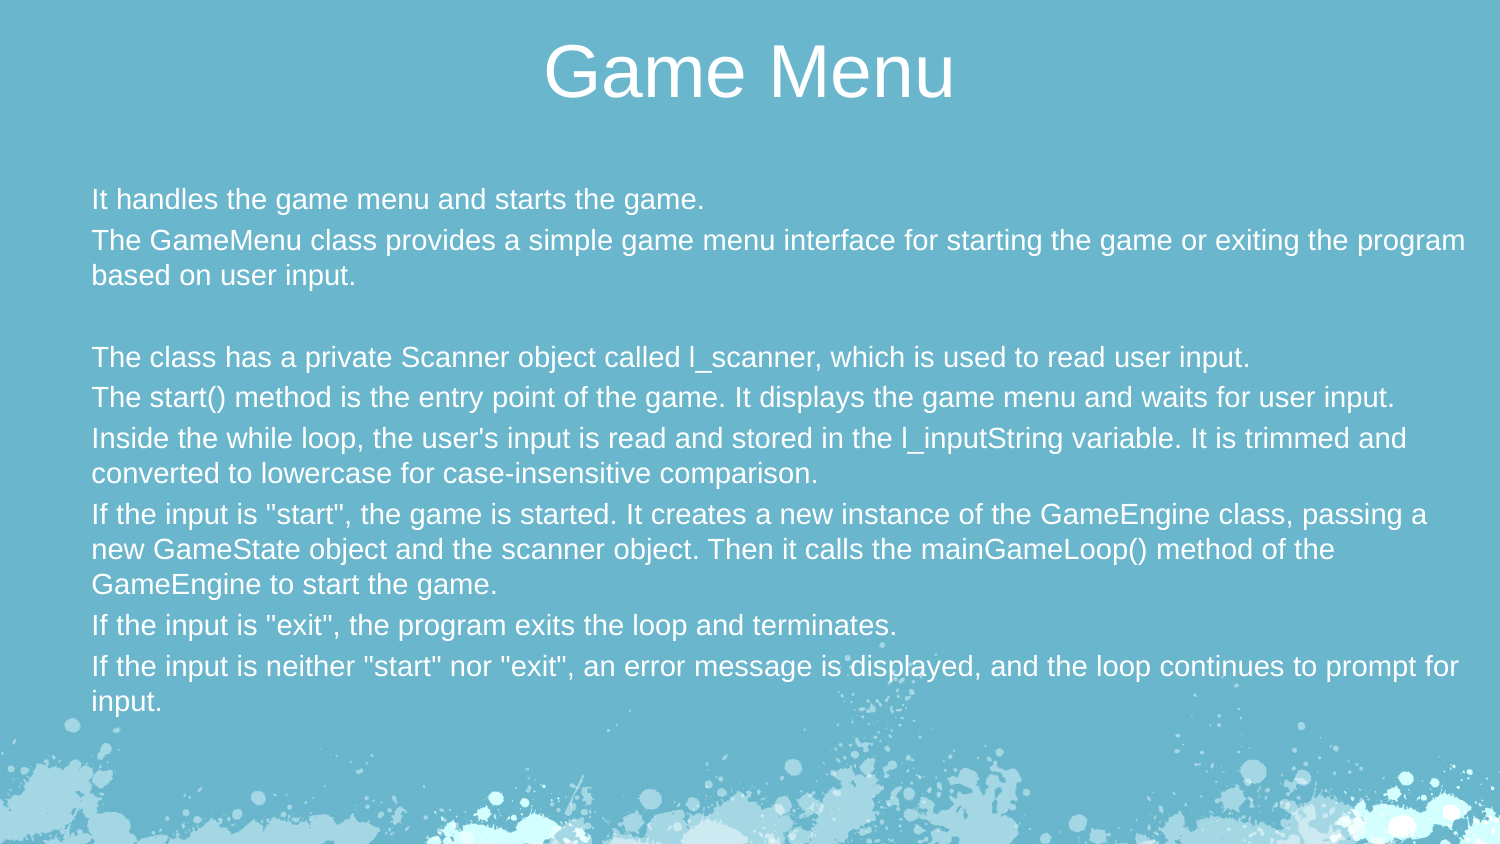

Game Menu
It handles the game menu and starts the game.
The GameMenu class provides a simple game menu interface for starting the game or exiting the program based on user input.

The class has a private Scanner object called l_scanner, which is used to read user input.
The start() method is the entry point of the game. It displays the game menu and waits for user input.
Inside the while loop, the user's input is read and stored in the l_inputString variable. It is trimmed and converted to lowercase for case-insensitive comparison.
If the input is "start", the game is started. It creates a new instance of the GameEngine class, passing a new GameState object and the scanner object. Then it calls the mainGameLoop() method of the GameEngine to start the game.
If the input is "exit", the program exits the loop and terminates.
If the input is neither "start" nor "exit", an error message is displayed, and the loop continues to prompt for input.